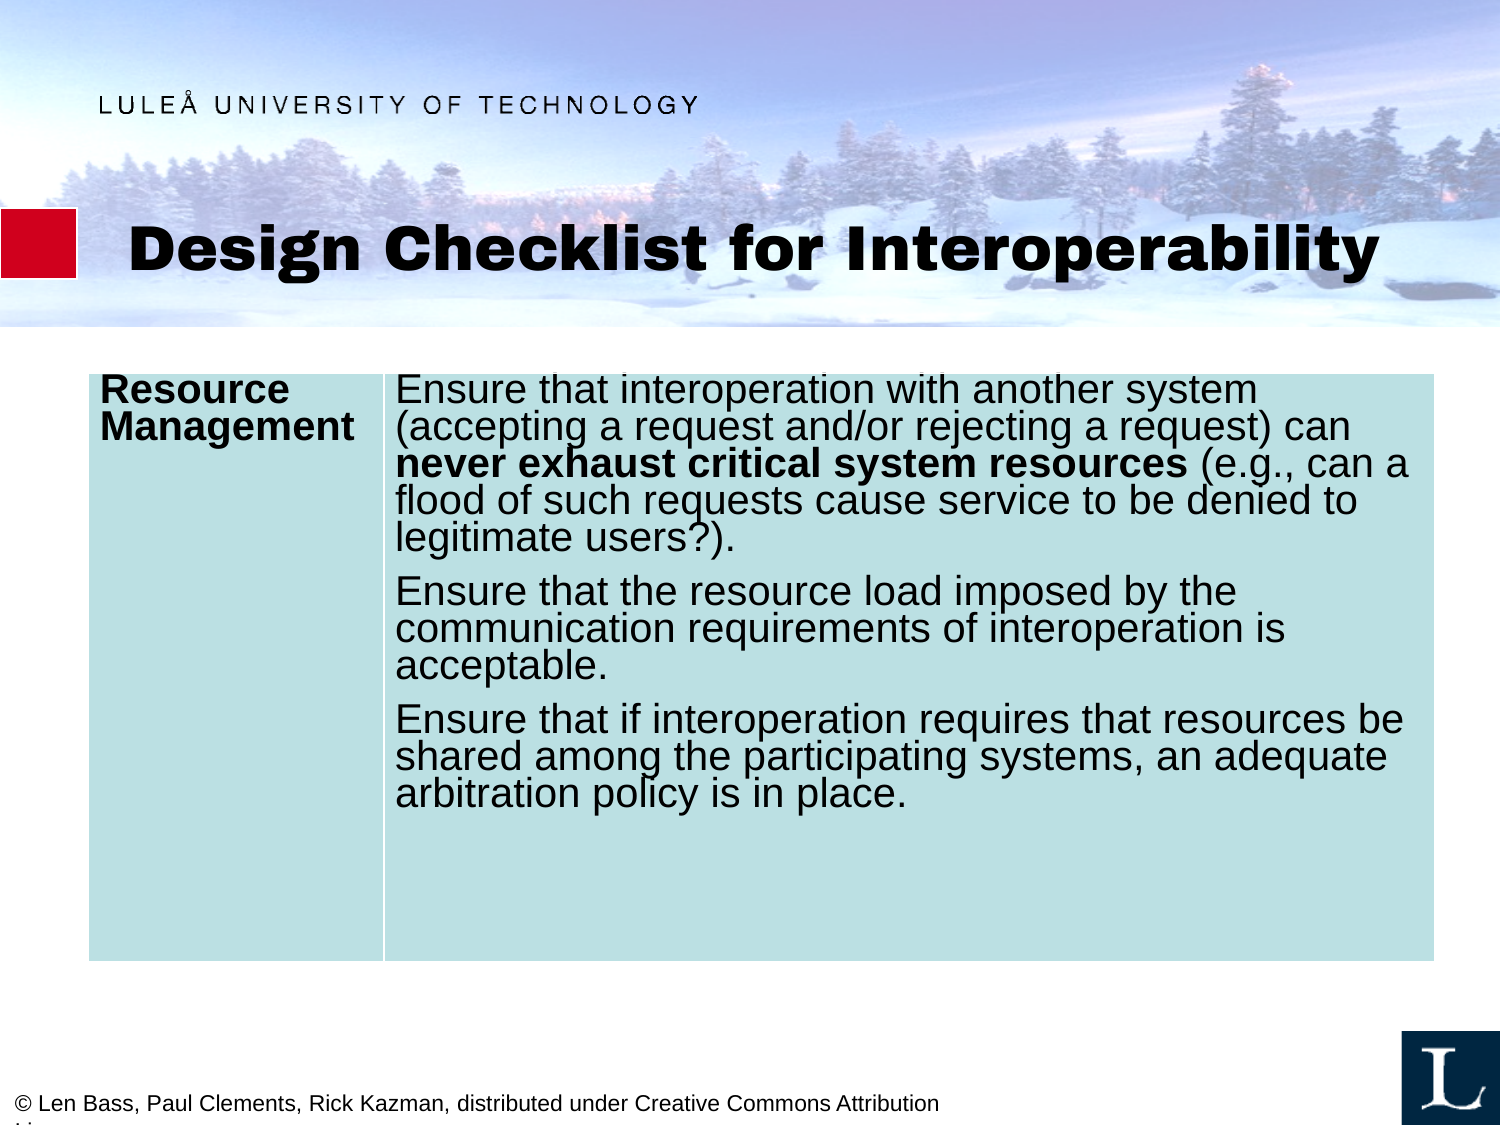

# Design Checklist for Interoperability
| Resource Management | Ensure that interoperation with another system (accepting a request and/or rejecting a request) can never exhaust critical system resources (e.g., can a flood of such requests cause service to be denied to legitimate users?). Ensure that the resource load imposed by the communication requirements of interoperation is acceptable. Ensure that if interoperation requires that resources be shared among the participating systems, an adequate arbitration policy is in place. |
| --- | --- |
© Len Bass, Paul Clements, Rick Kazman, distributed under Creative Commons Attribution License